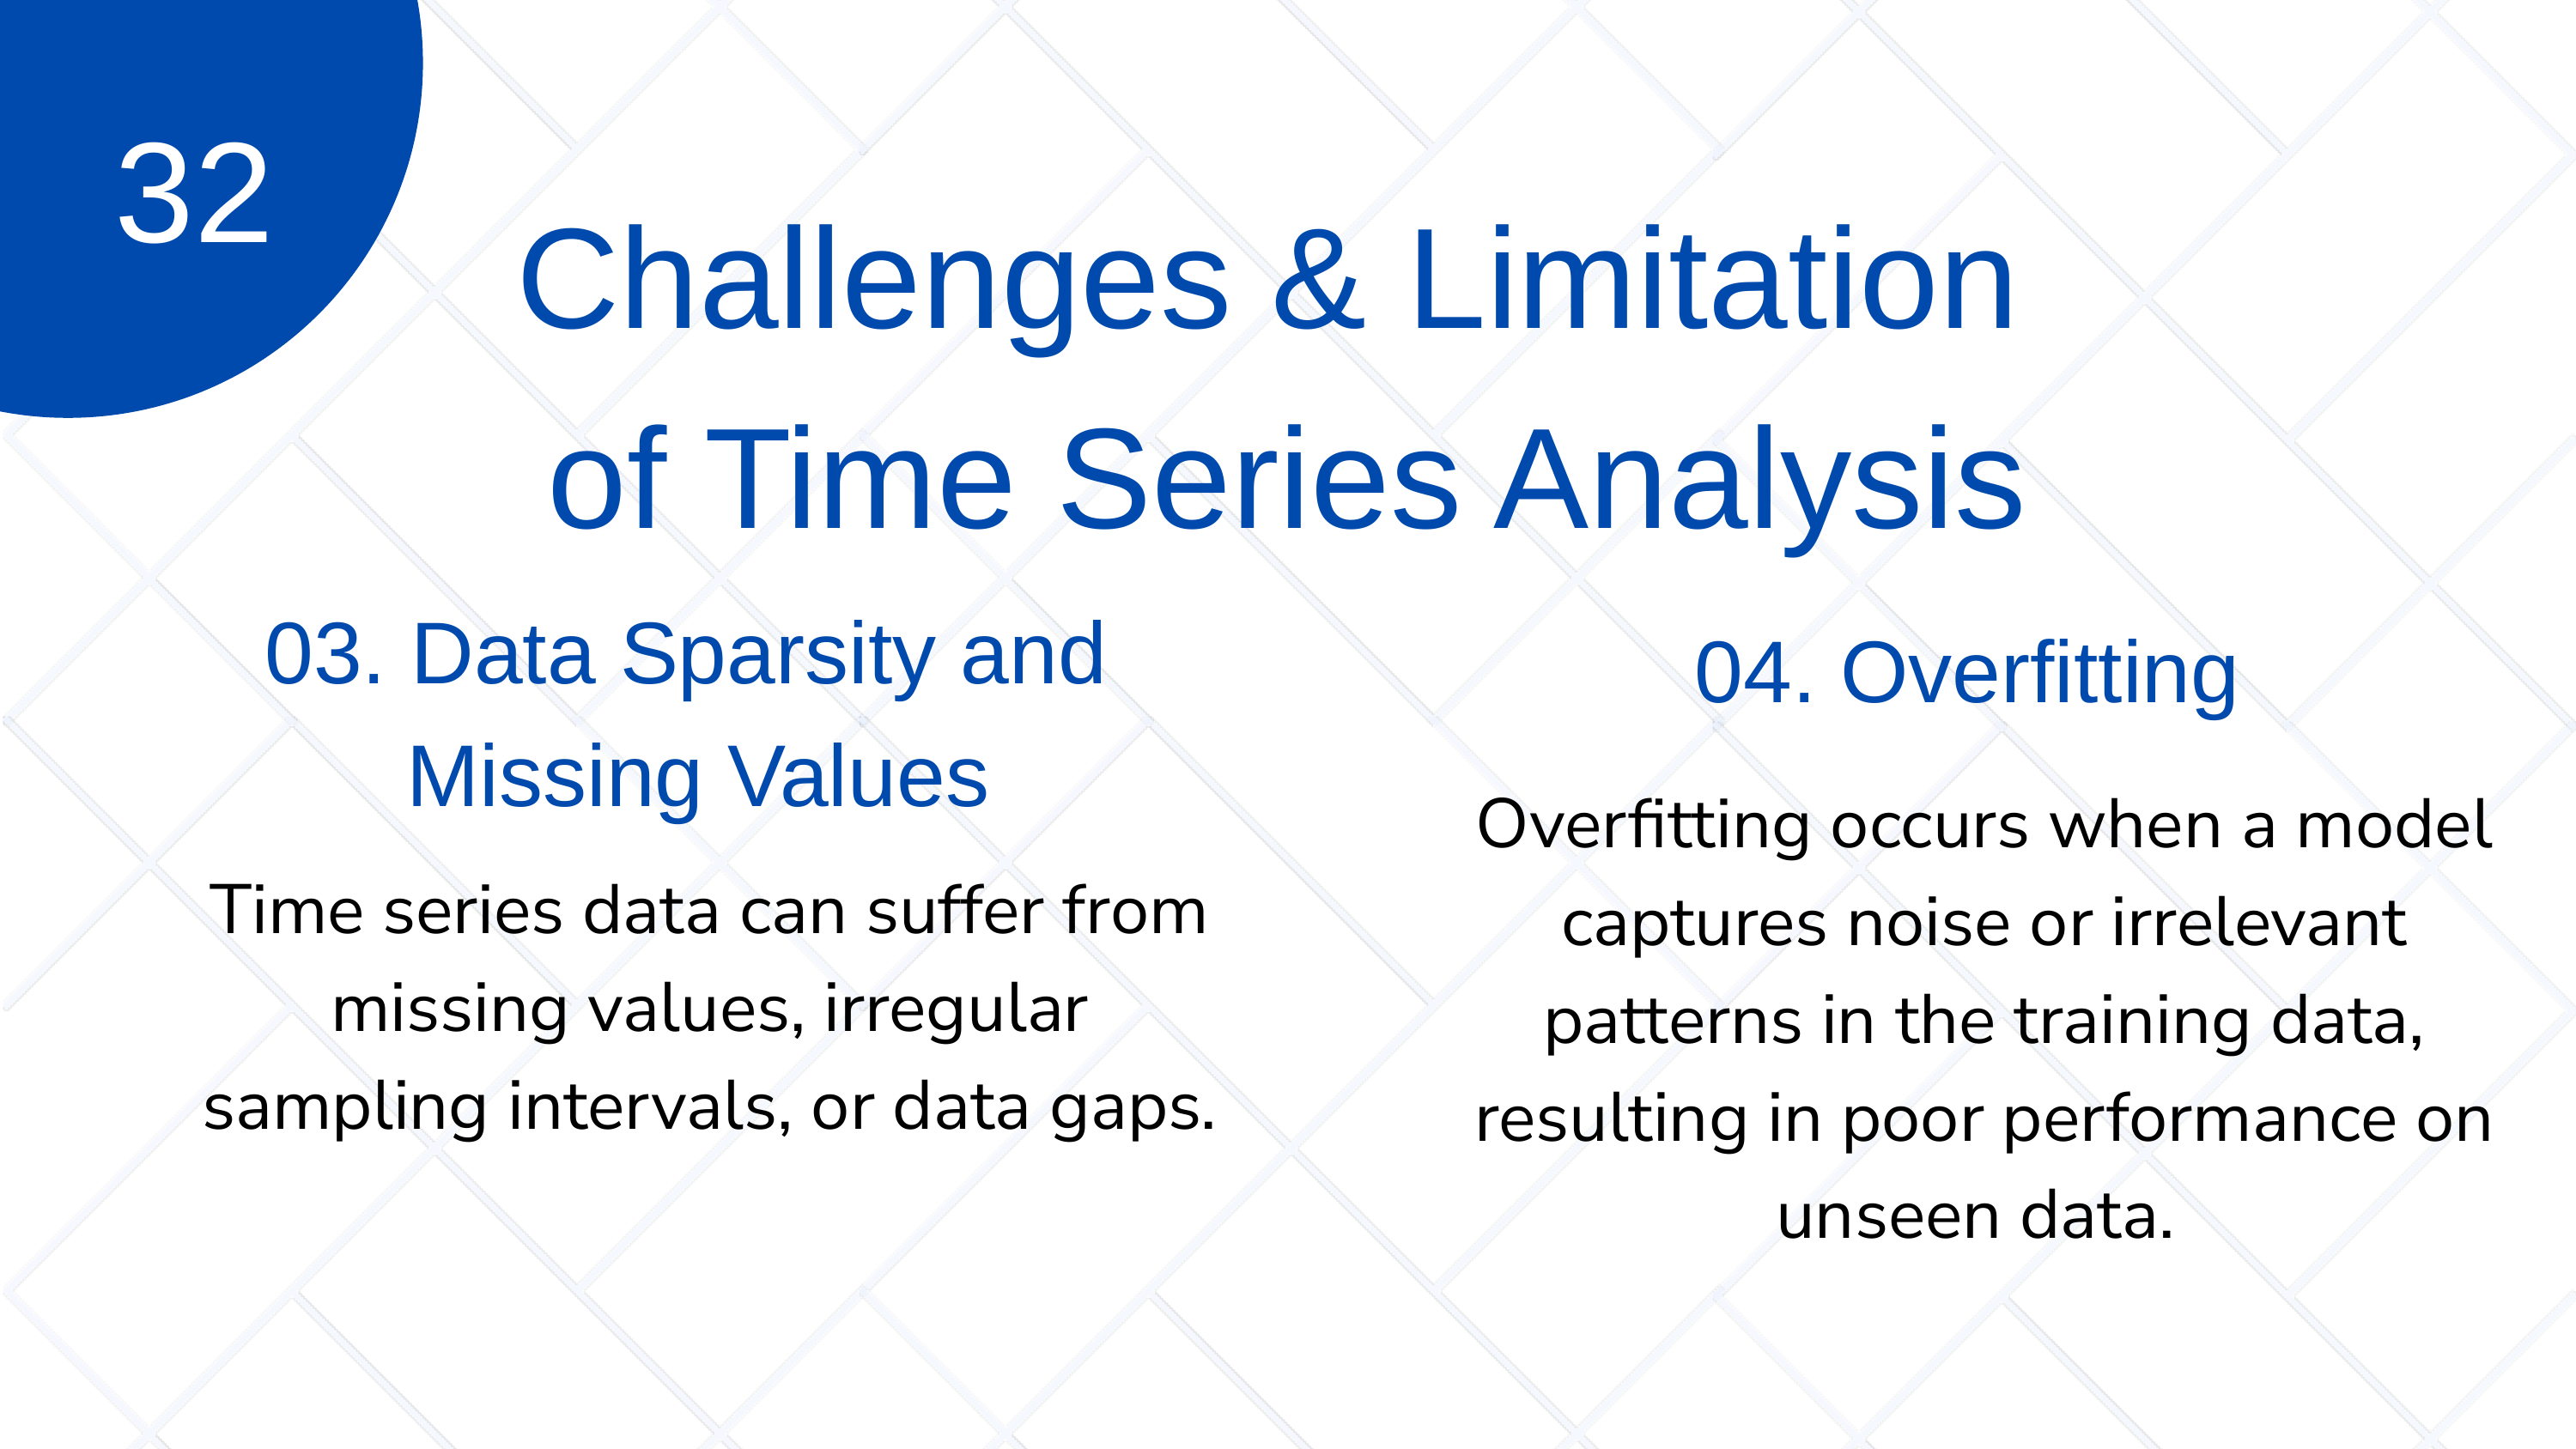

32
Challenges & Limitation
of Time Series Analysis
03. Data Sparsity and
Missing Values
04. Overfitting
Overfitting occurs when a model captures noise or irrelevant patterns in the training data, resulting in poor performance on unseen data.
Time series data can suffer from missing values, irregular sampling intervals, or data gaps.